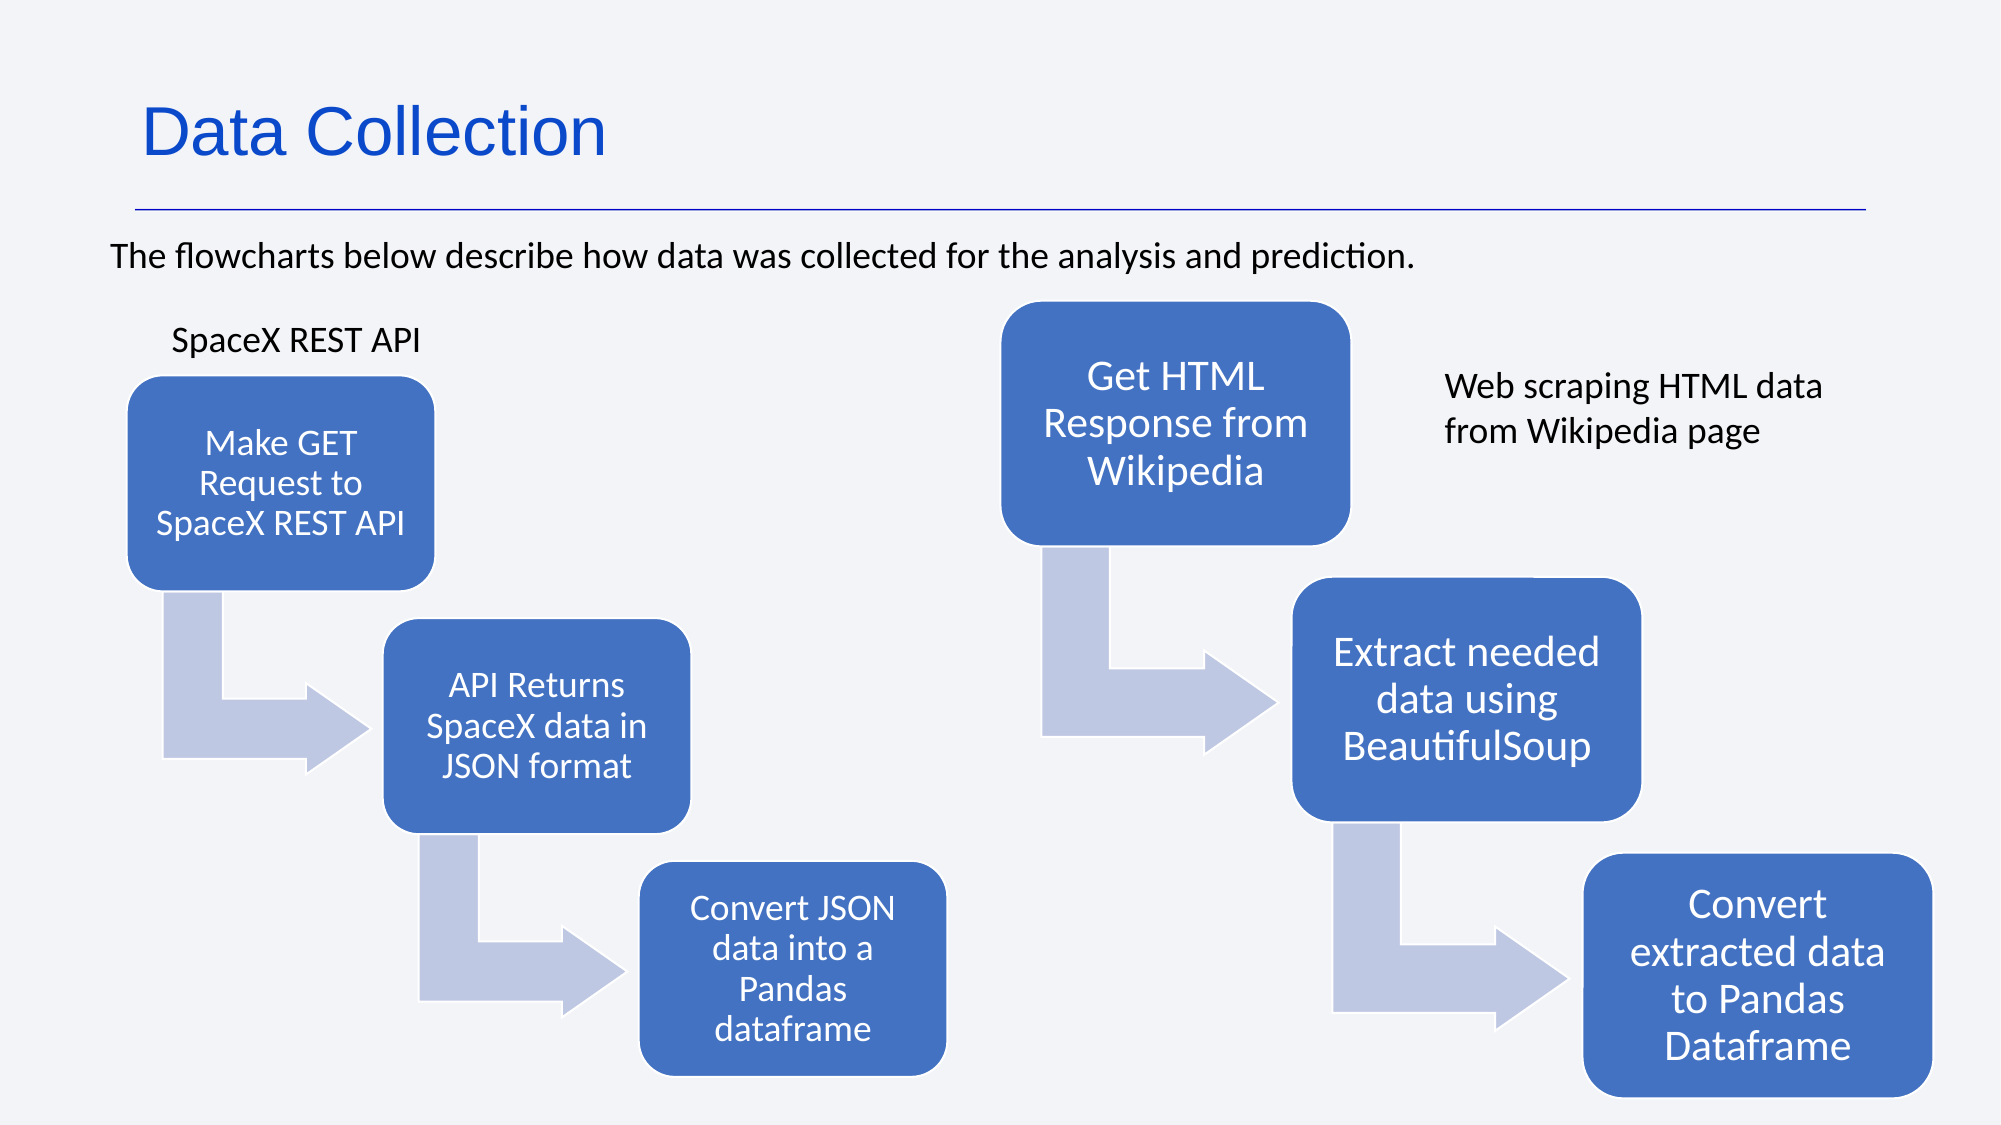

Data Collection
The flowcharts below describe how data was collected for the analysis and prediction.

Get HTML Response from Wikipedia

Extract needed data using BeautifulSoup

Convert extracted data to Pandas Dataframe
SpaceX REST API
Web scraping HTML data from Wikipedia page

Make GET Request to SpaceX REST API

API Returns SpaceX data in JSON format

Convert JSON data into a Pandas dataframe
7